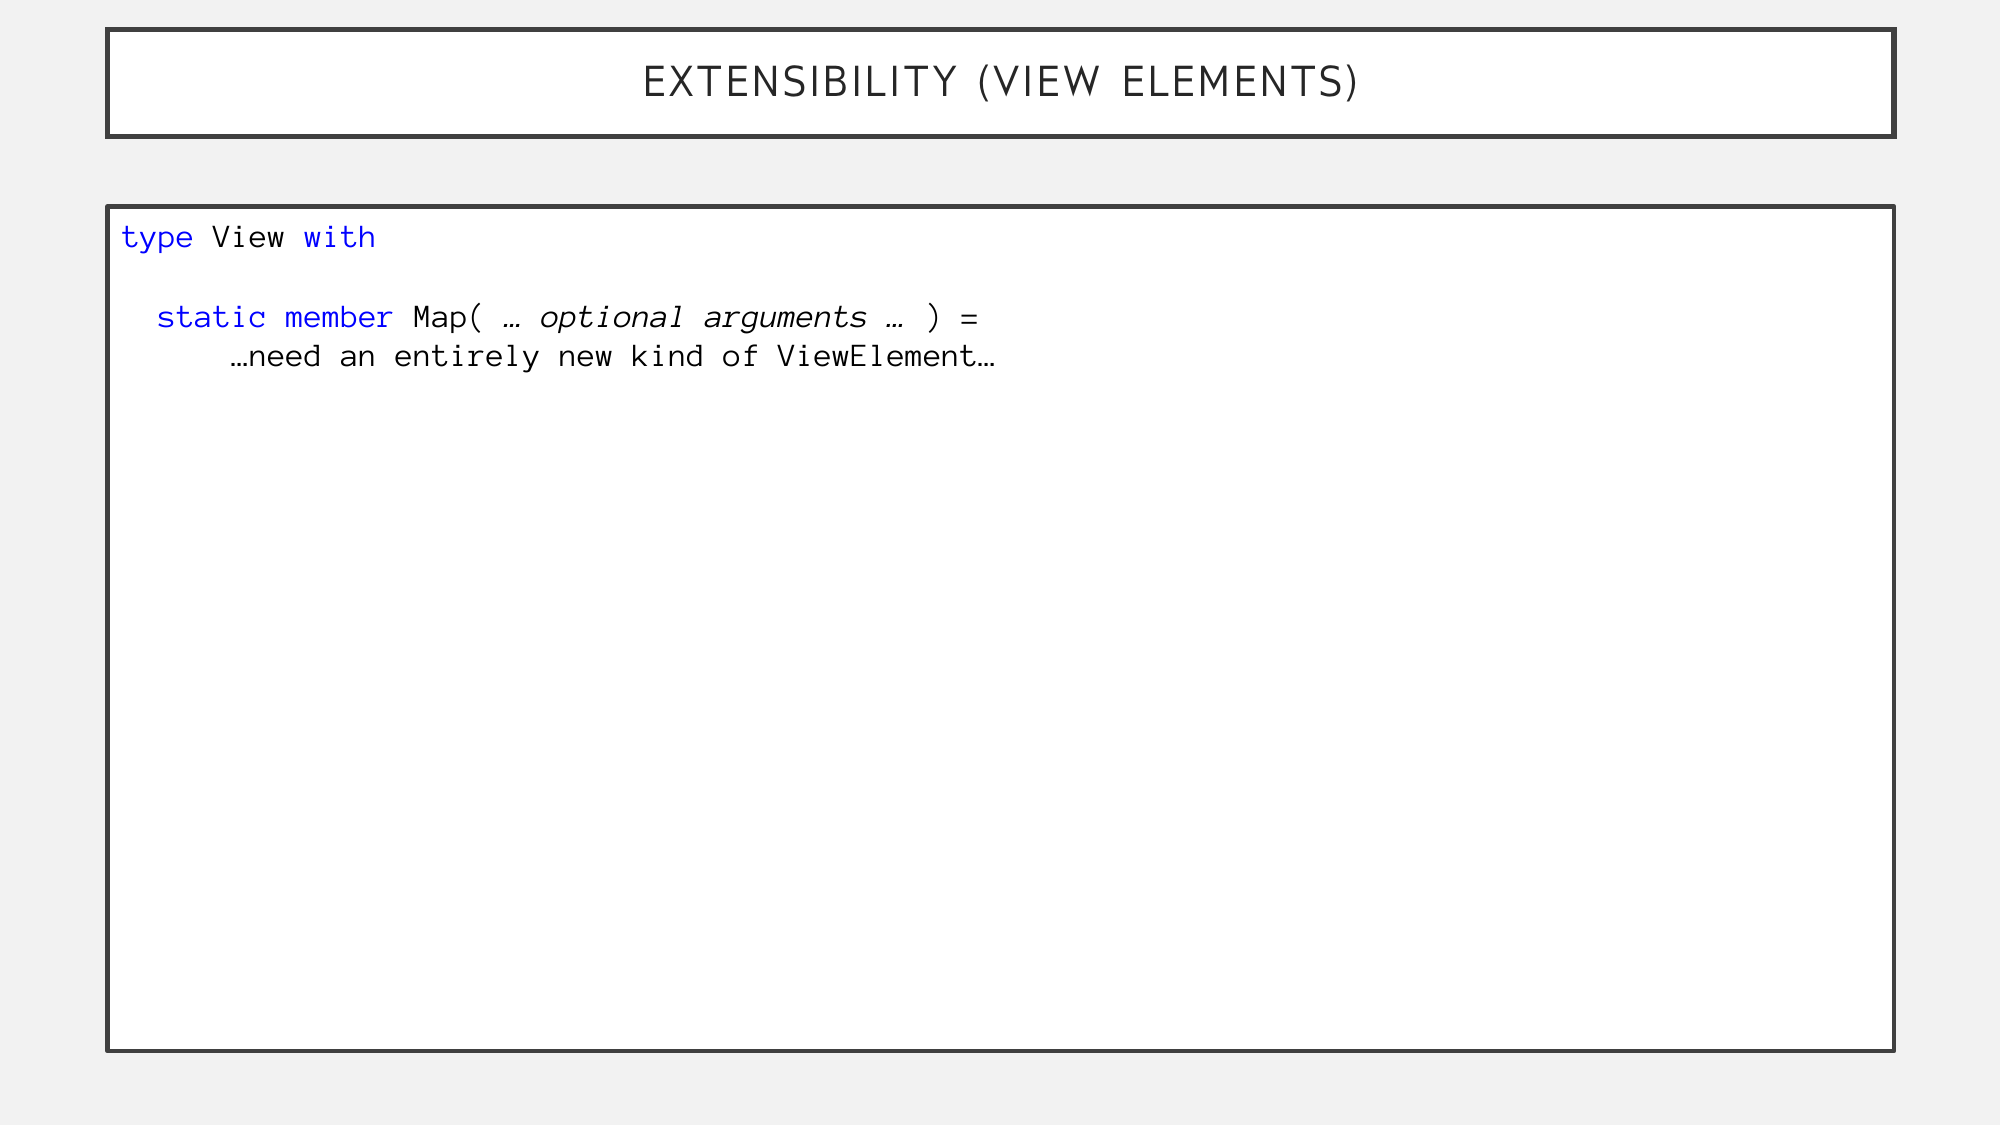

# Extensibility (VIEW ELEMENTS)
type View with

  static member Map( … optional arguments … ) =
      …need an entirely new kind of ViewElement…